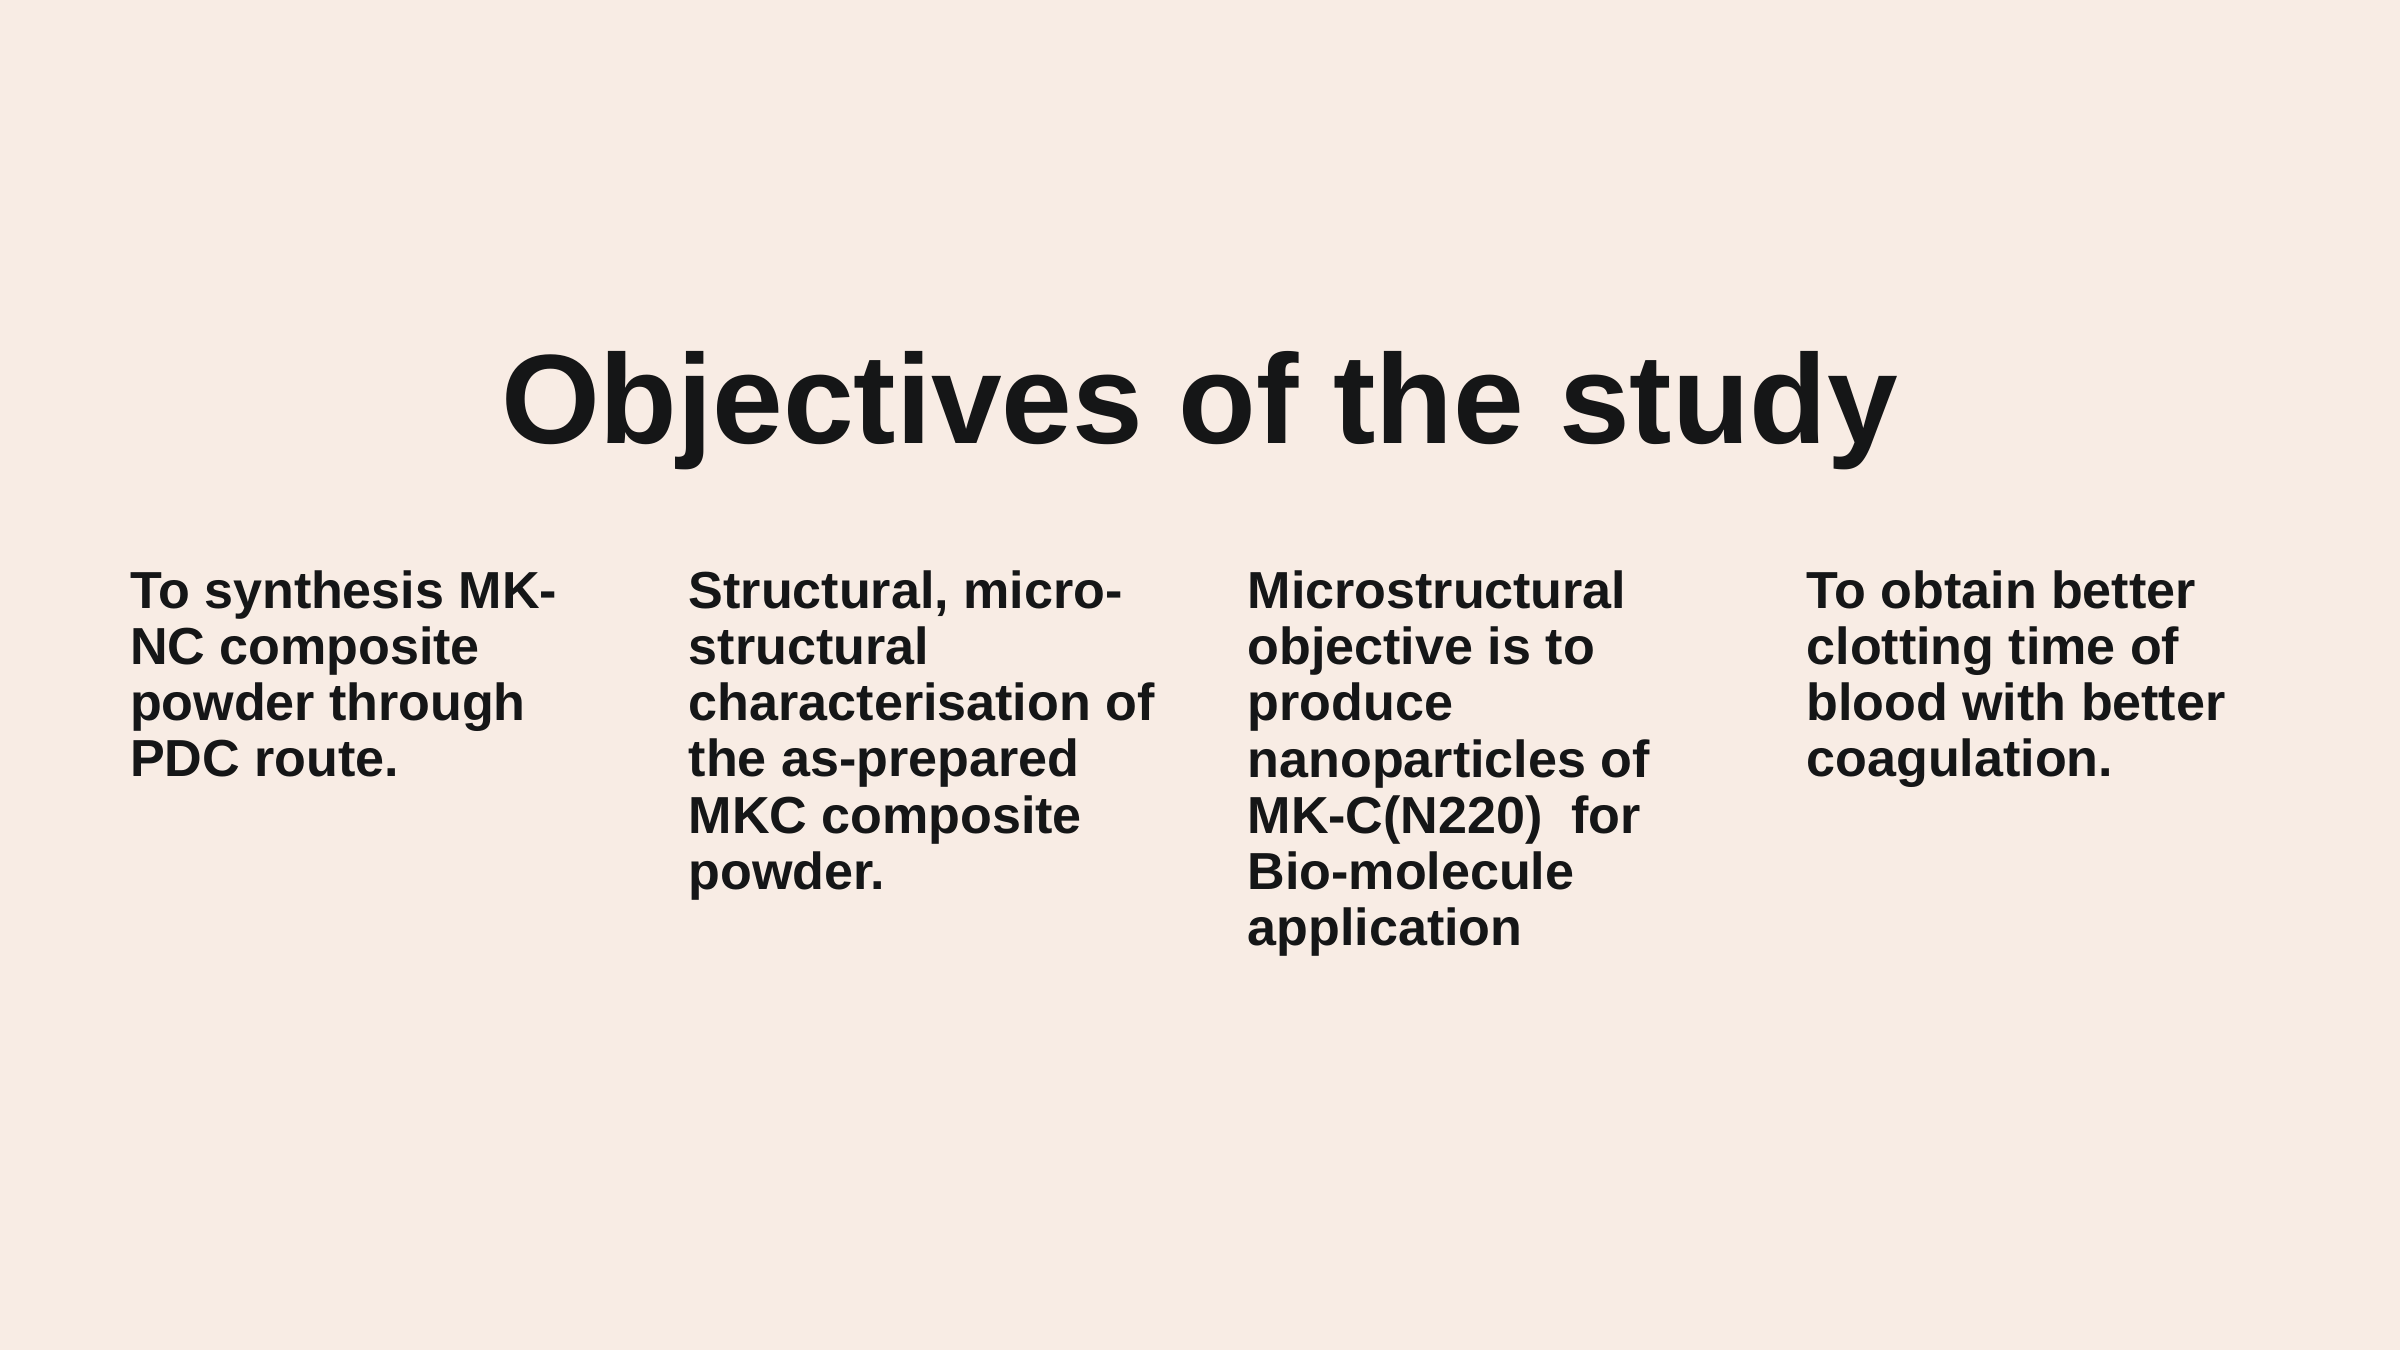

Objectives of the study
To synthesis MK-NC composite powder through PDC route.
Structural, micro-structural characterisation of the as-prepared MKC composite powder.
Microstructural objective is to produce nanoparticles of MK-C(N220)  for Bio-molecule application
To obtain better clotting time of blood with better coagulation.